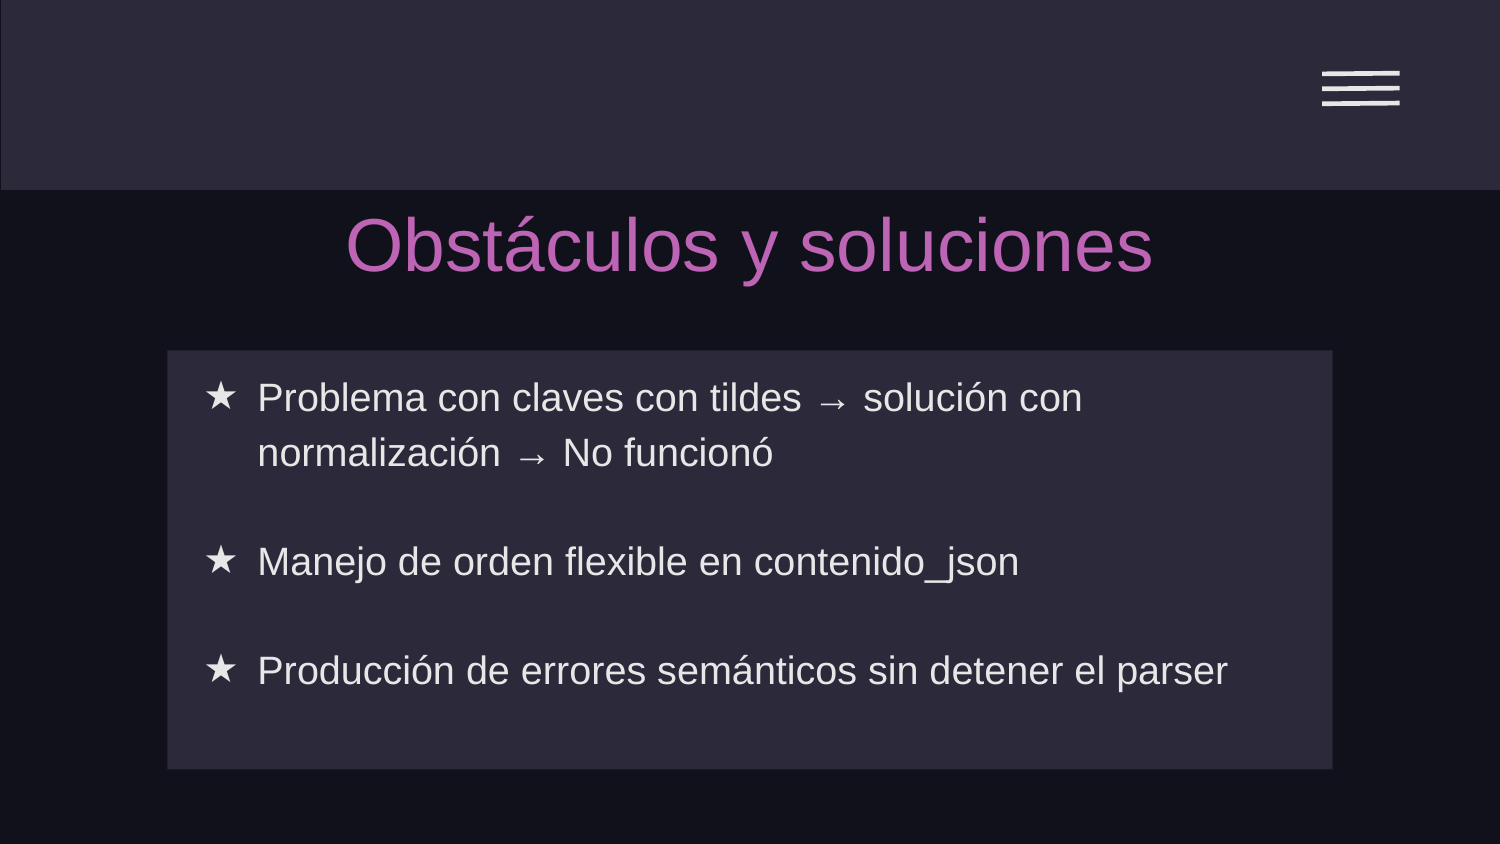

# Obstáculos y soluciones
Problema con claves con tildes → solución con normalización → No funcionó

Manejo de orden flexible en contenido_json

Producción de errores semánticos sin detener el parser